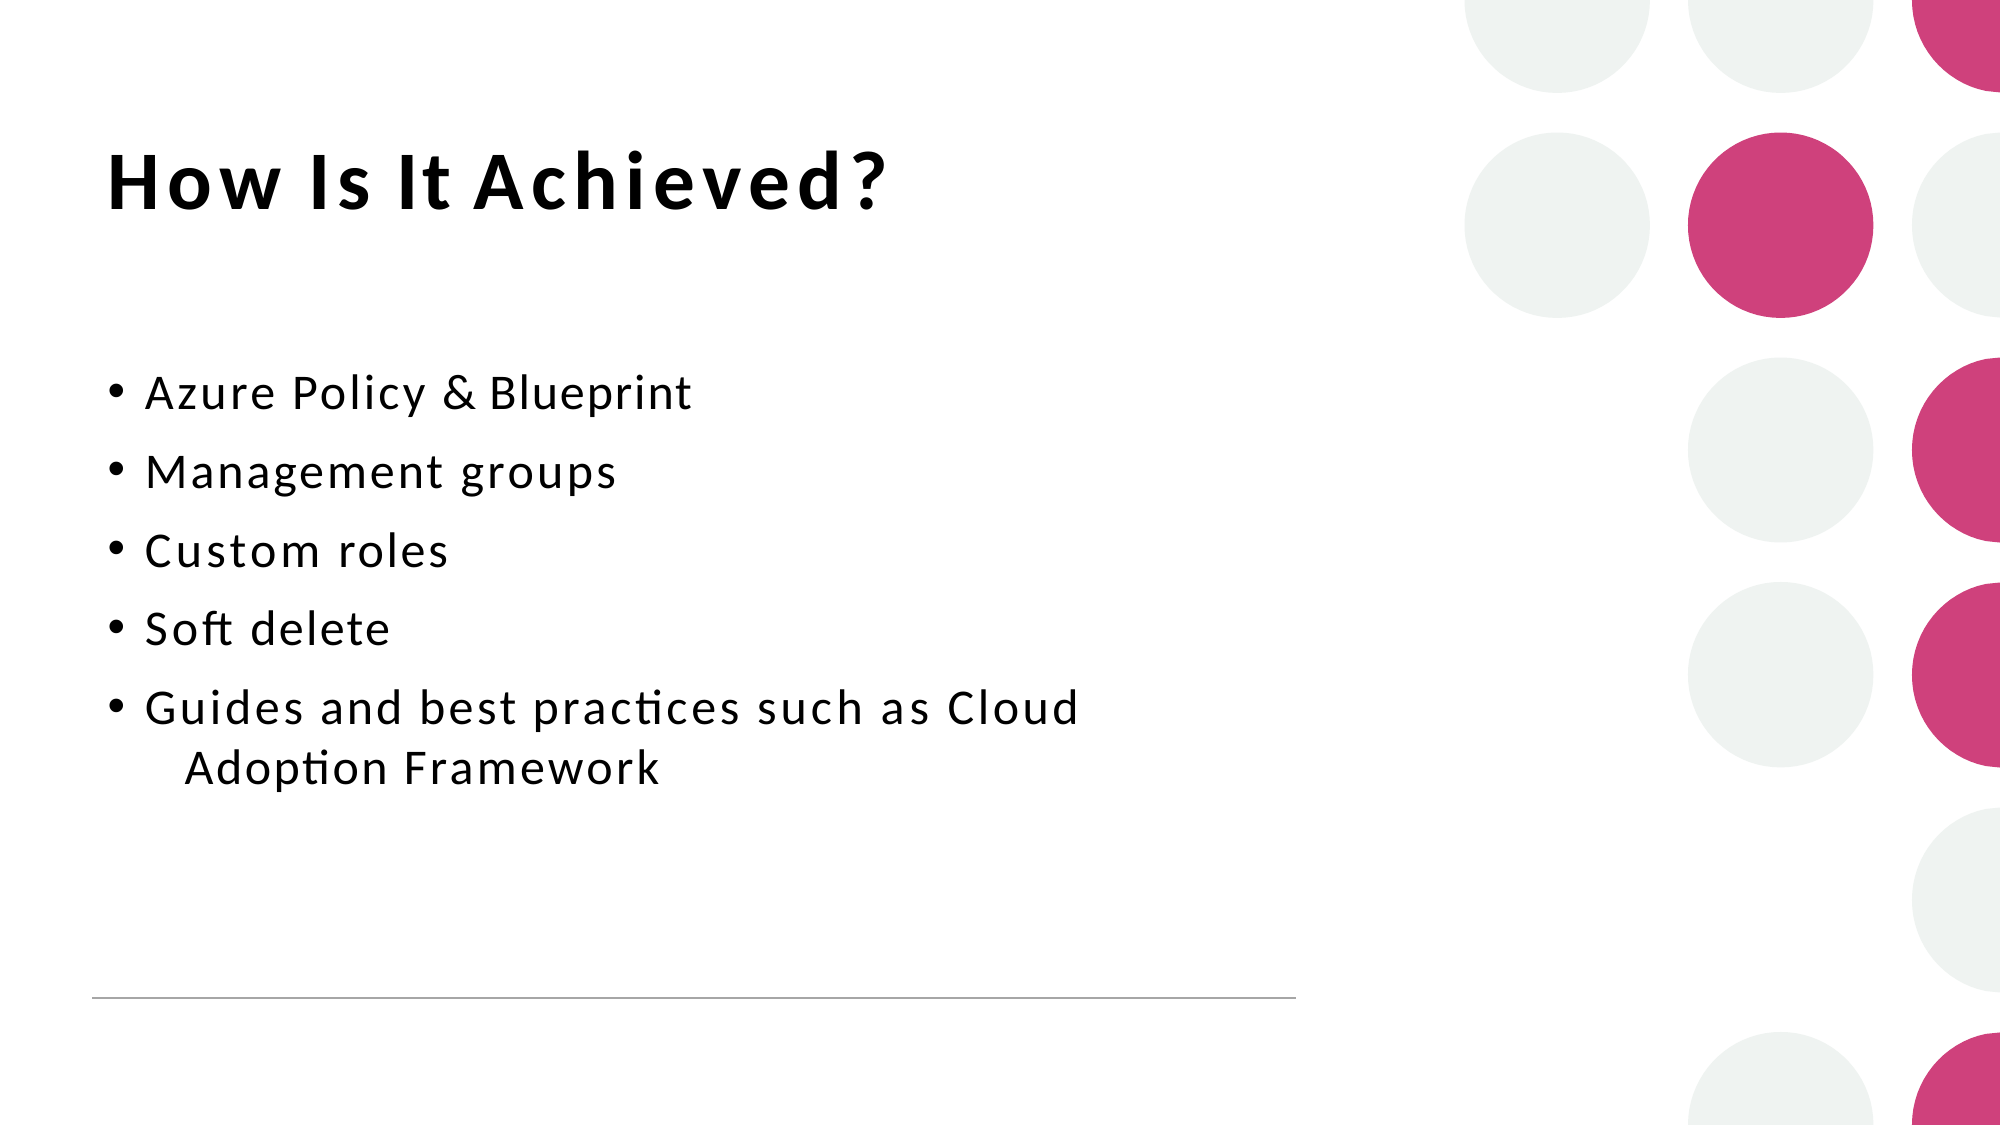

# How Is It Achieved?
Azure Policy & Blueprint
Management groups
Custom roles
Soft delete
Guides and best practices such as Cloud 	Adoption Framework